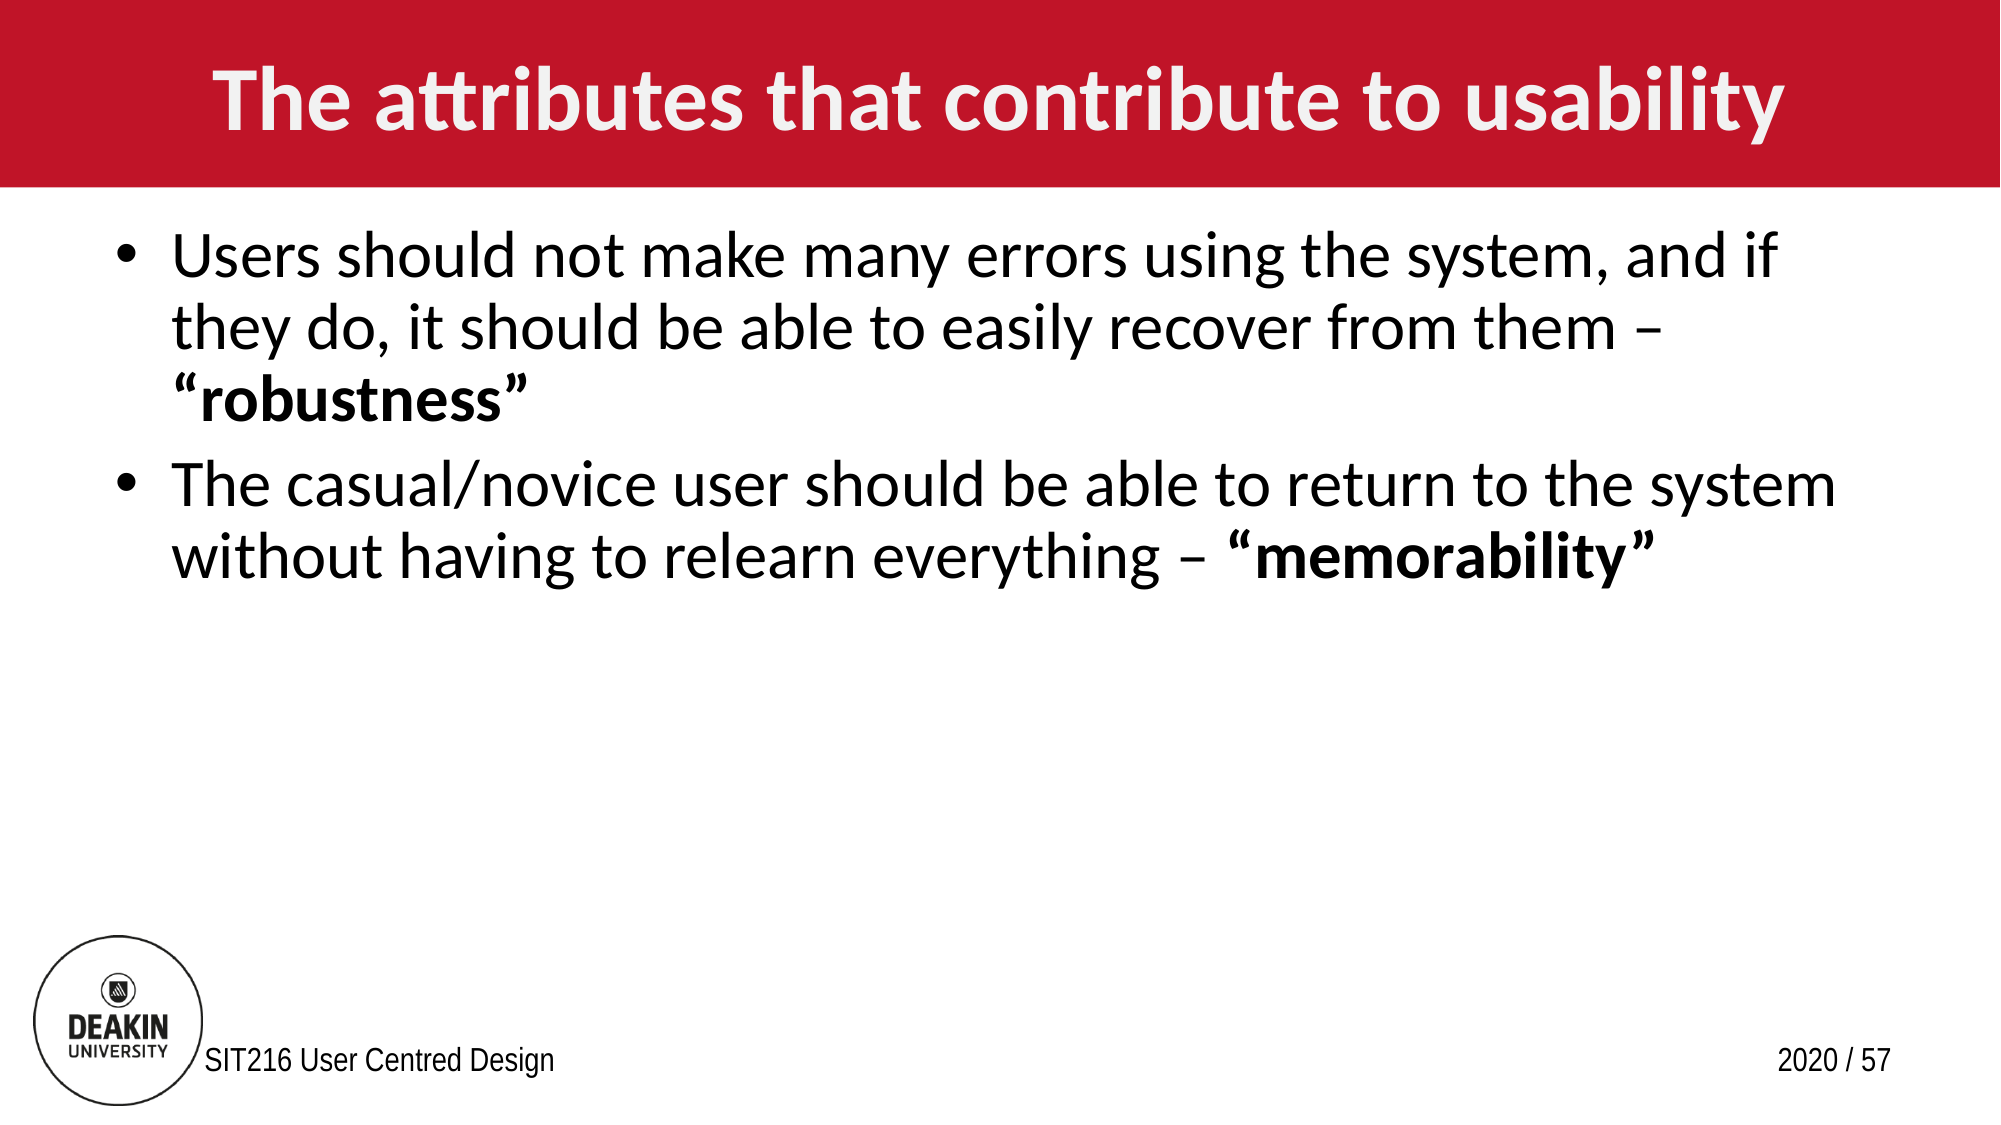

# The attributes that contribute to usability
Users should not make many errors using the system, and if they do, it should be able to easily recover from them – “robustness”
The casual/novice user should be able to return to the system without having to relearn everything – “memorability”